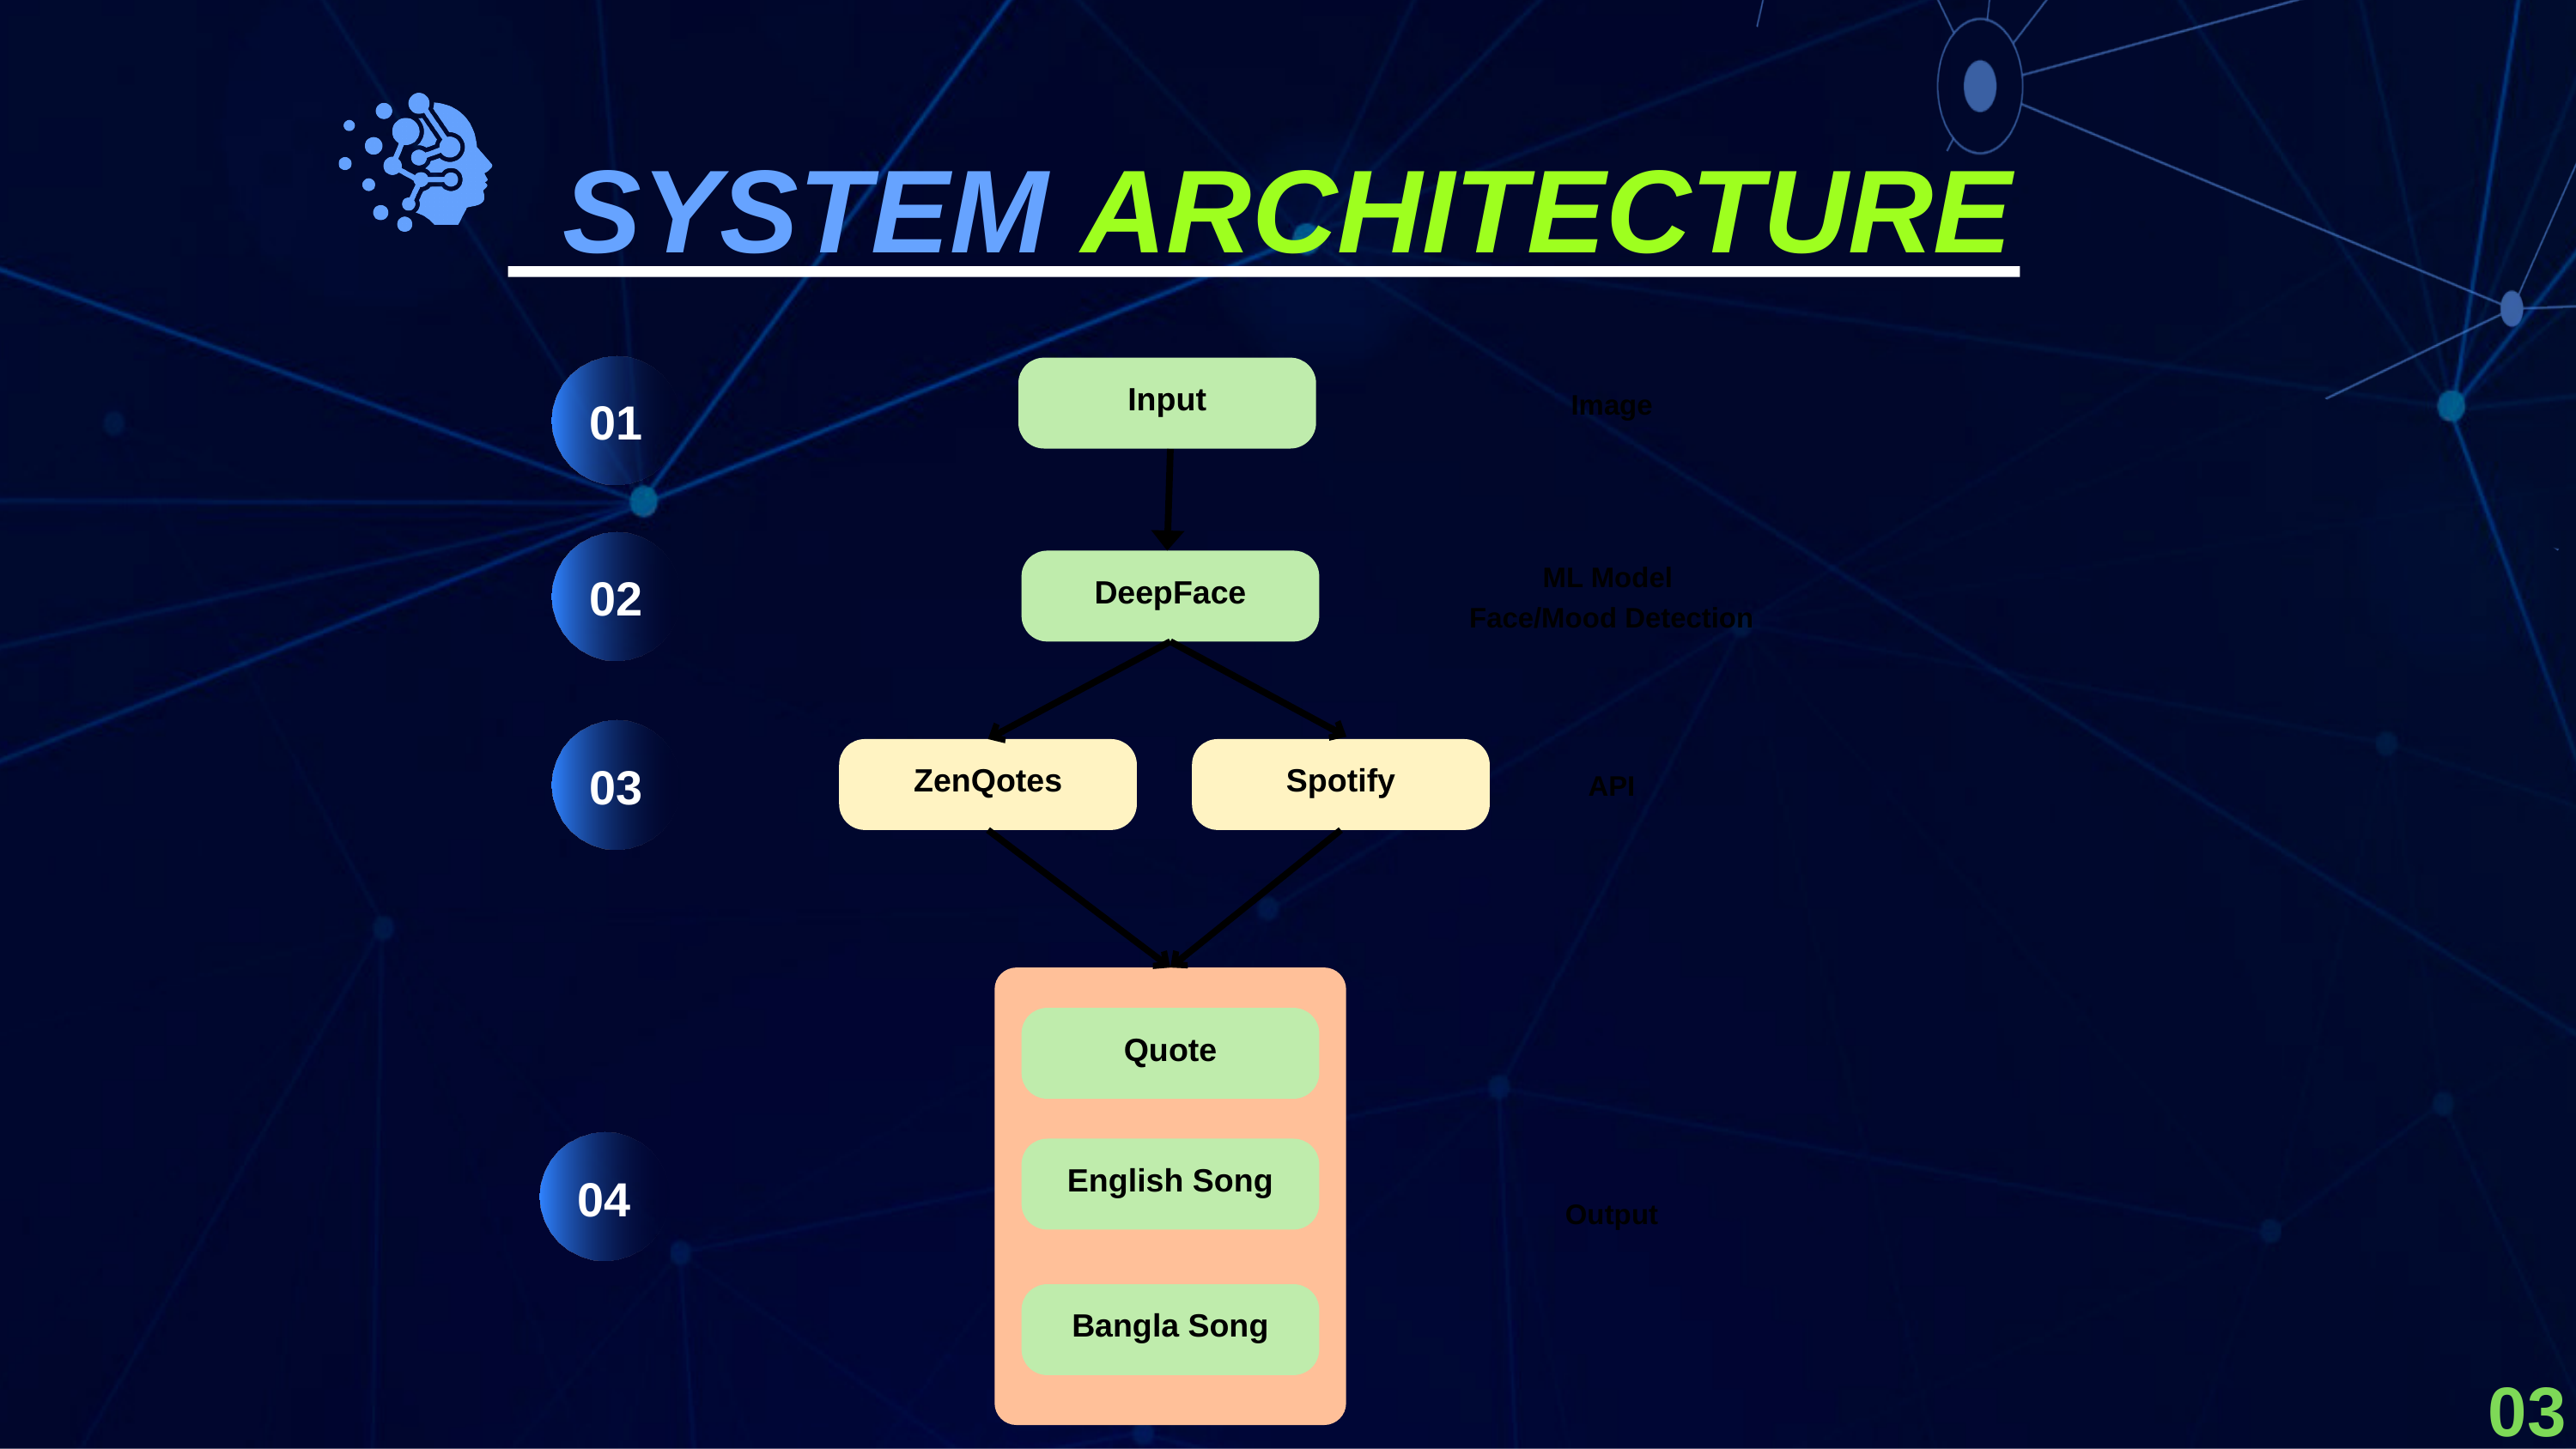

SYSTEM ARCHITECTURE

Input
Image
01

DeepFace
ML Model
Face/Mood Detection
02

ZenQotes

Spotify
03
API

Quote

English Song
04
Output

Bangla Song
03